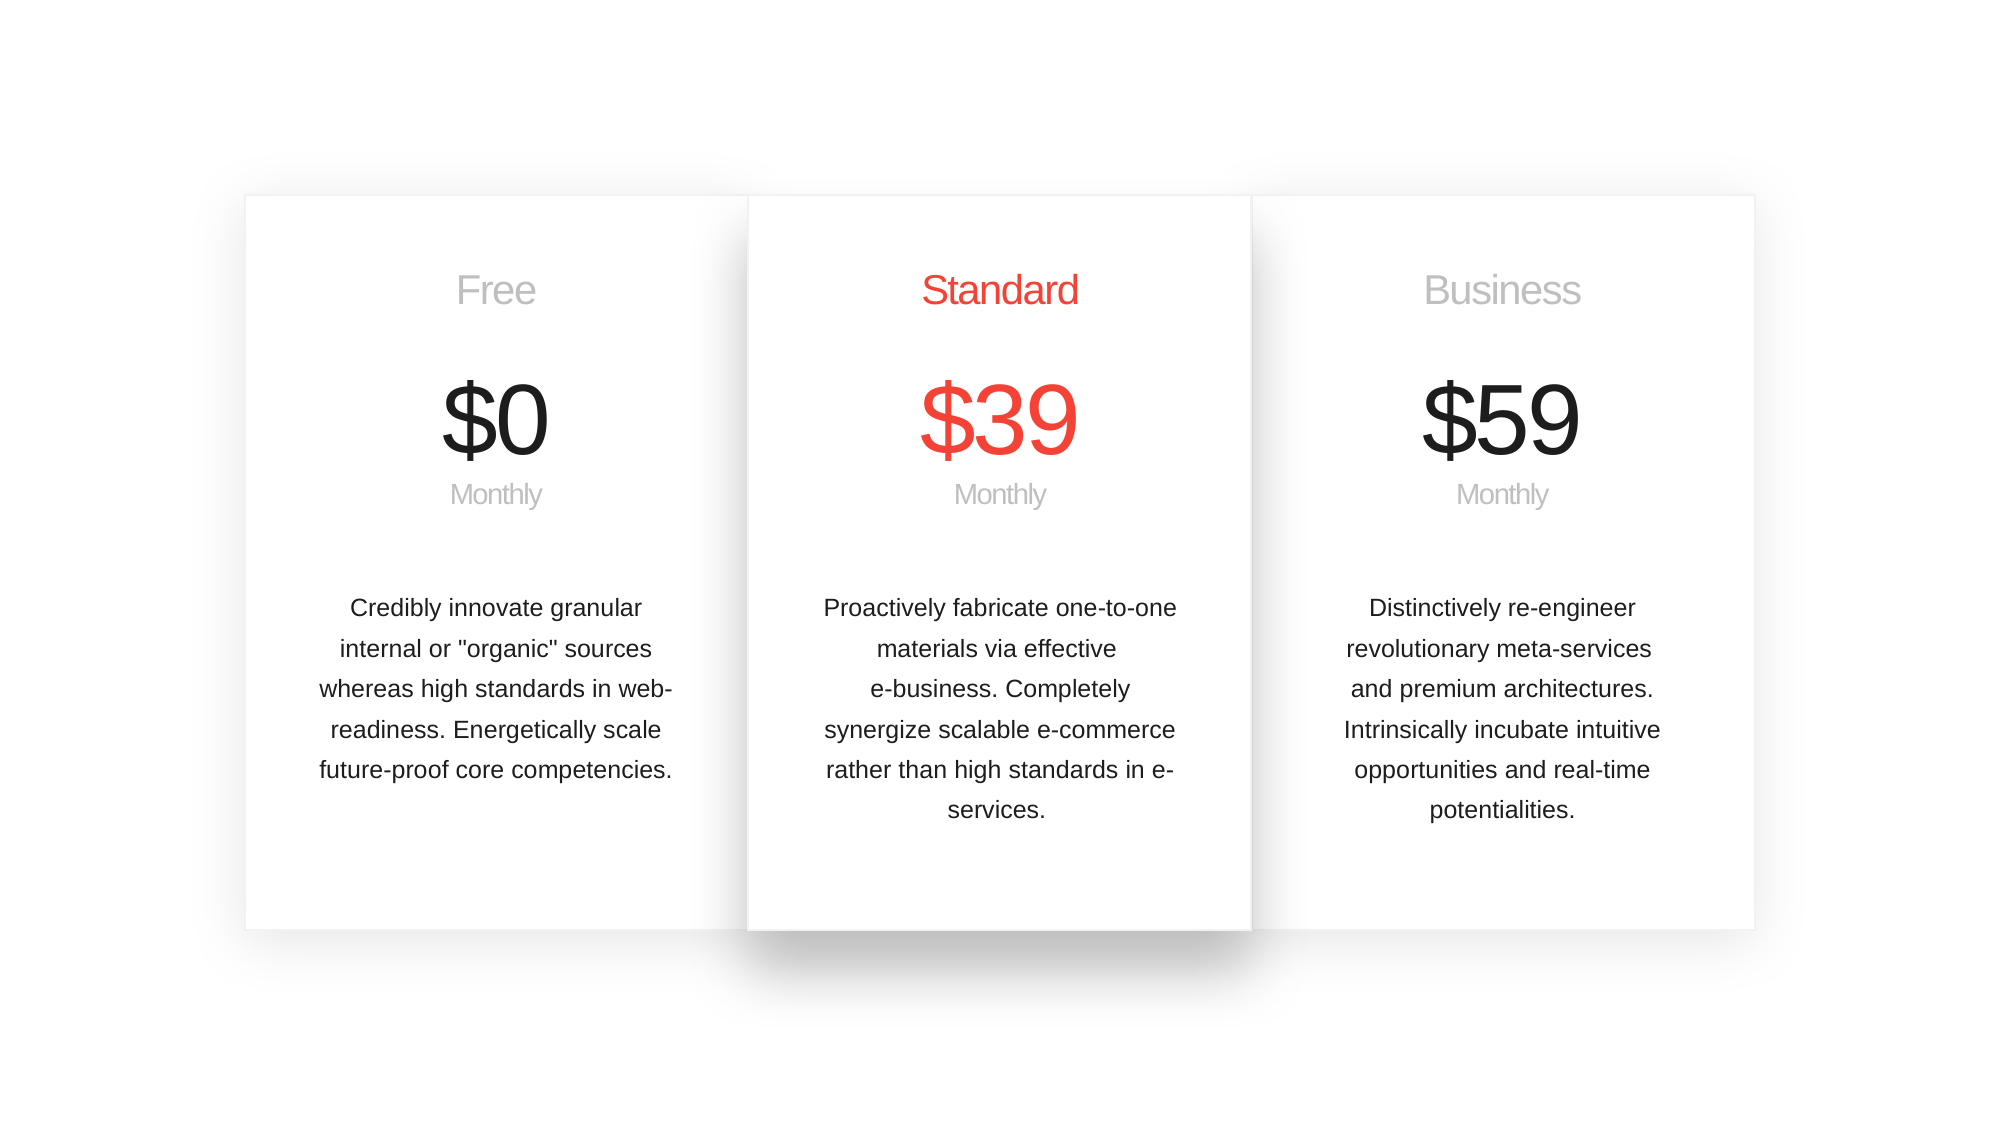

Free
Standard
Business
$0
$39
$59
Monthly
Monthly
Monthly
Credibly innovate granular internal or "organic" sources whereas high standards in web-readiness. Energetically scale future-proof core competencies.
Proactively fabricate one-to-one materials via effective
e-business. Completely synergize scalable e-commerce rather than high standards in e-services.
Distinctively re-engineer revolutionary meta-services
and premium architectures. Intrinsically incubate intuitive opportunities and real-time potentialities.